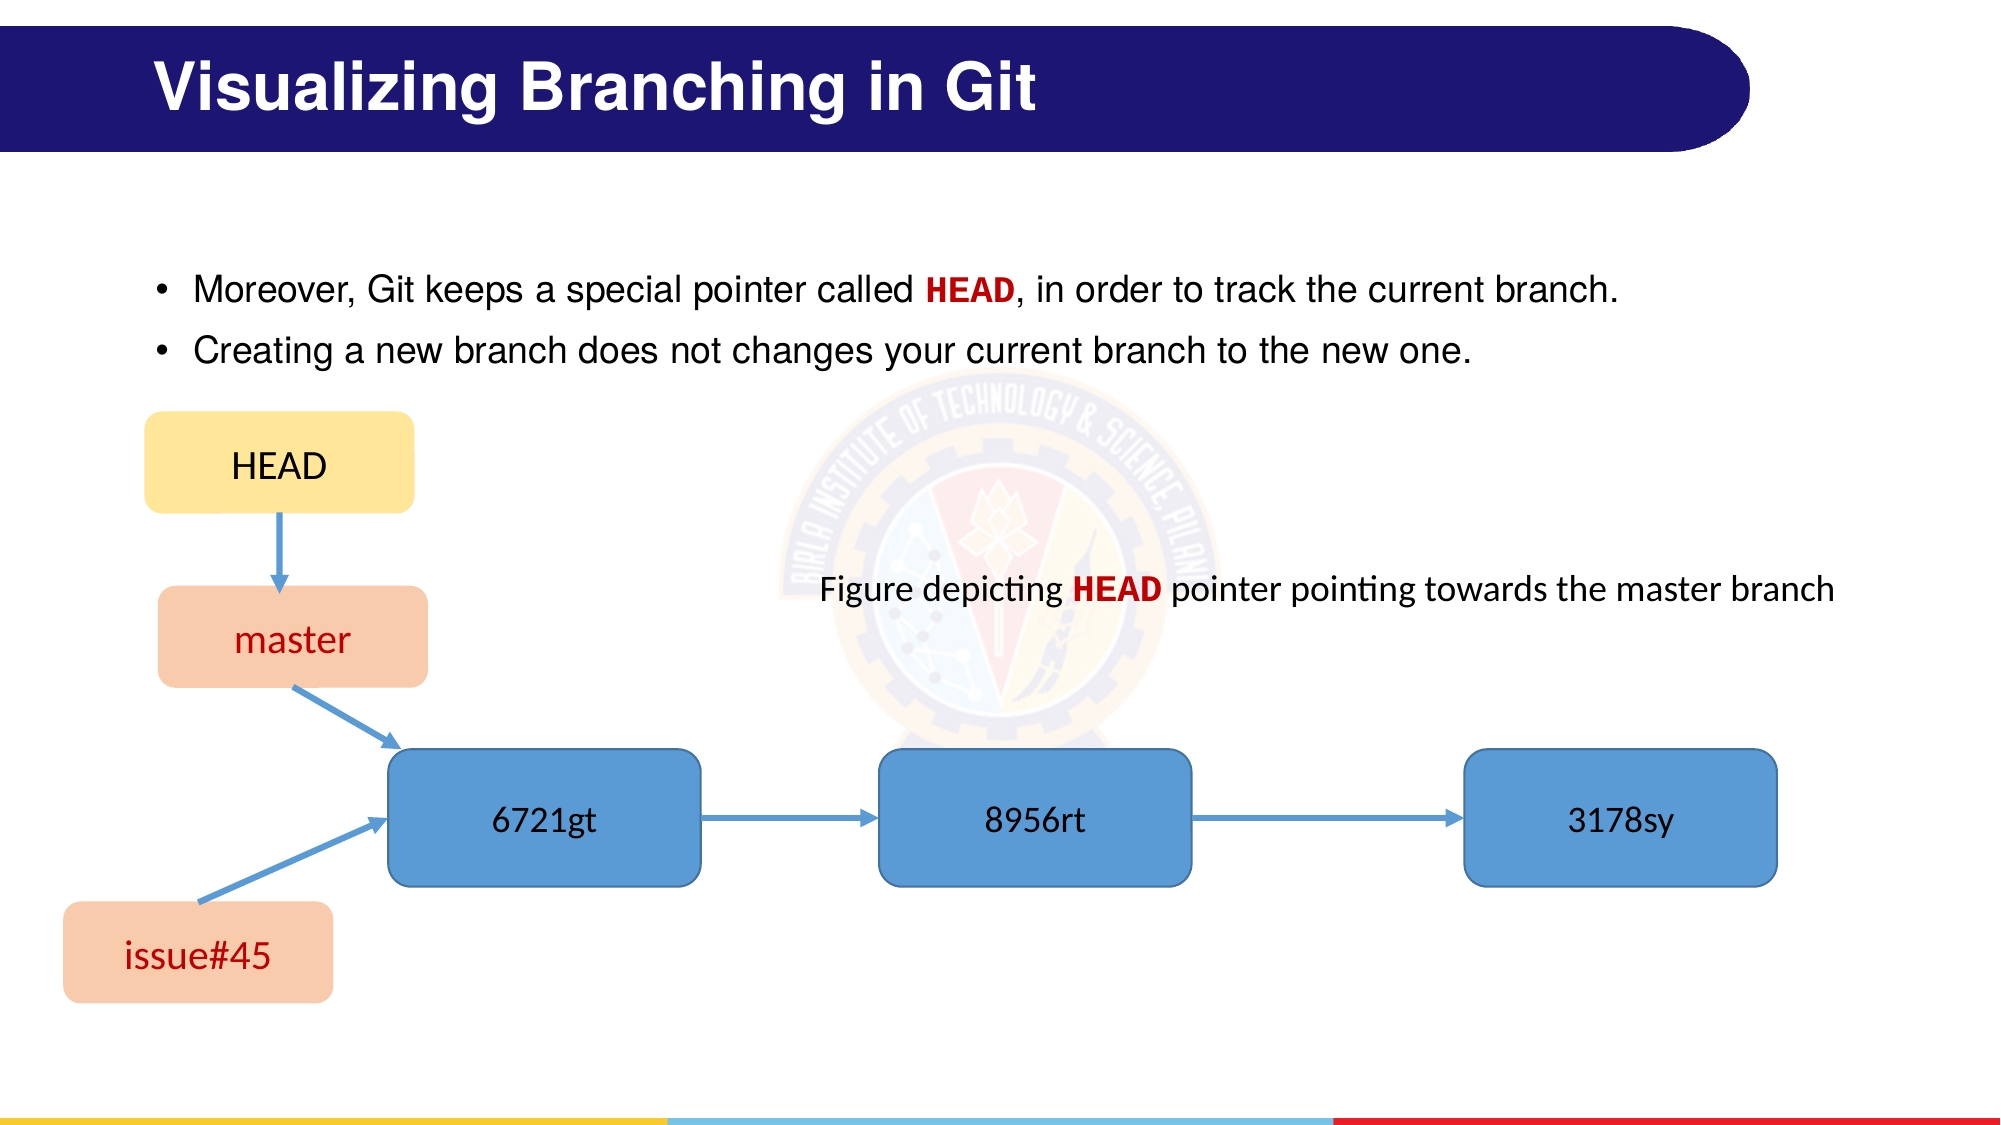

# Visualizing Branching in Git

Moreover, Git keeps a special pointer called HEAD, in order to track the current branch.
Creating a new branch does not changes your current branch to the new one.

HEAD
Figure depicting HEAD pointer pointing towards the master branch
master
6721gt
8956rt
3178sy
issue#45